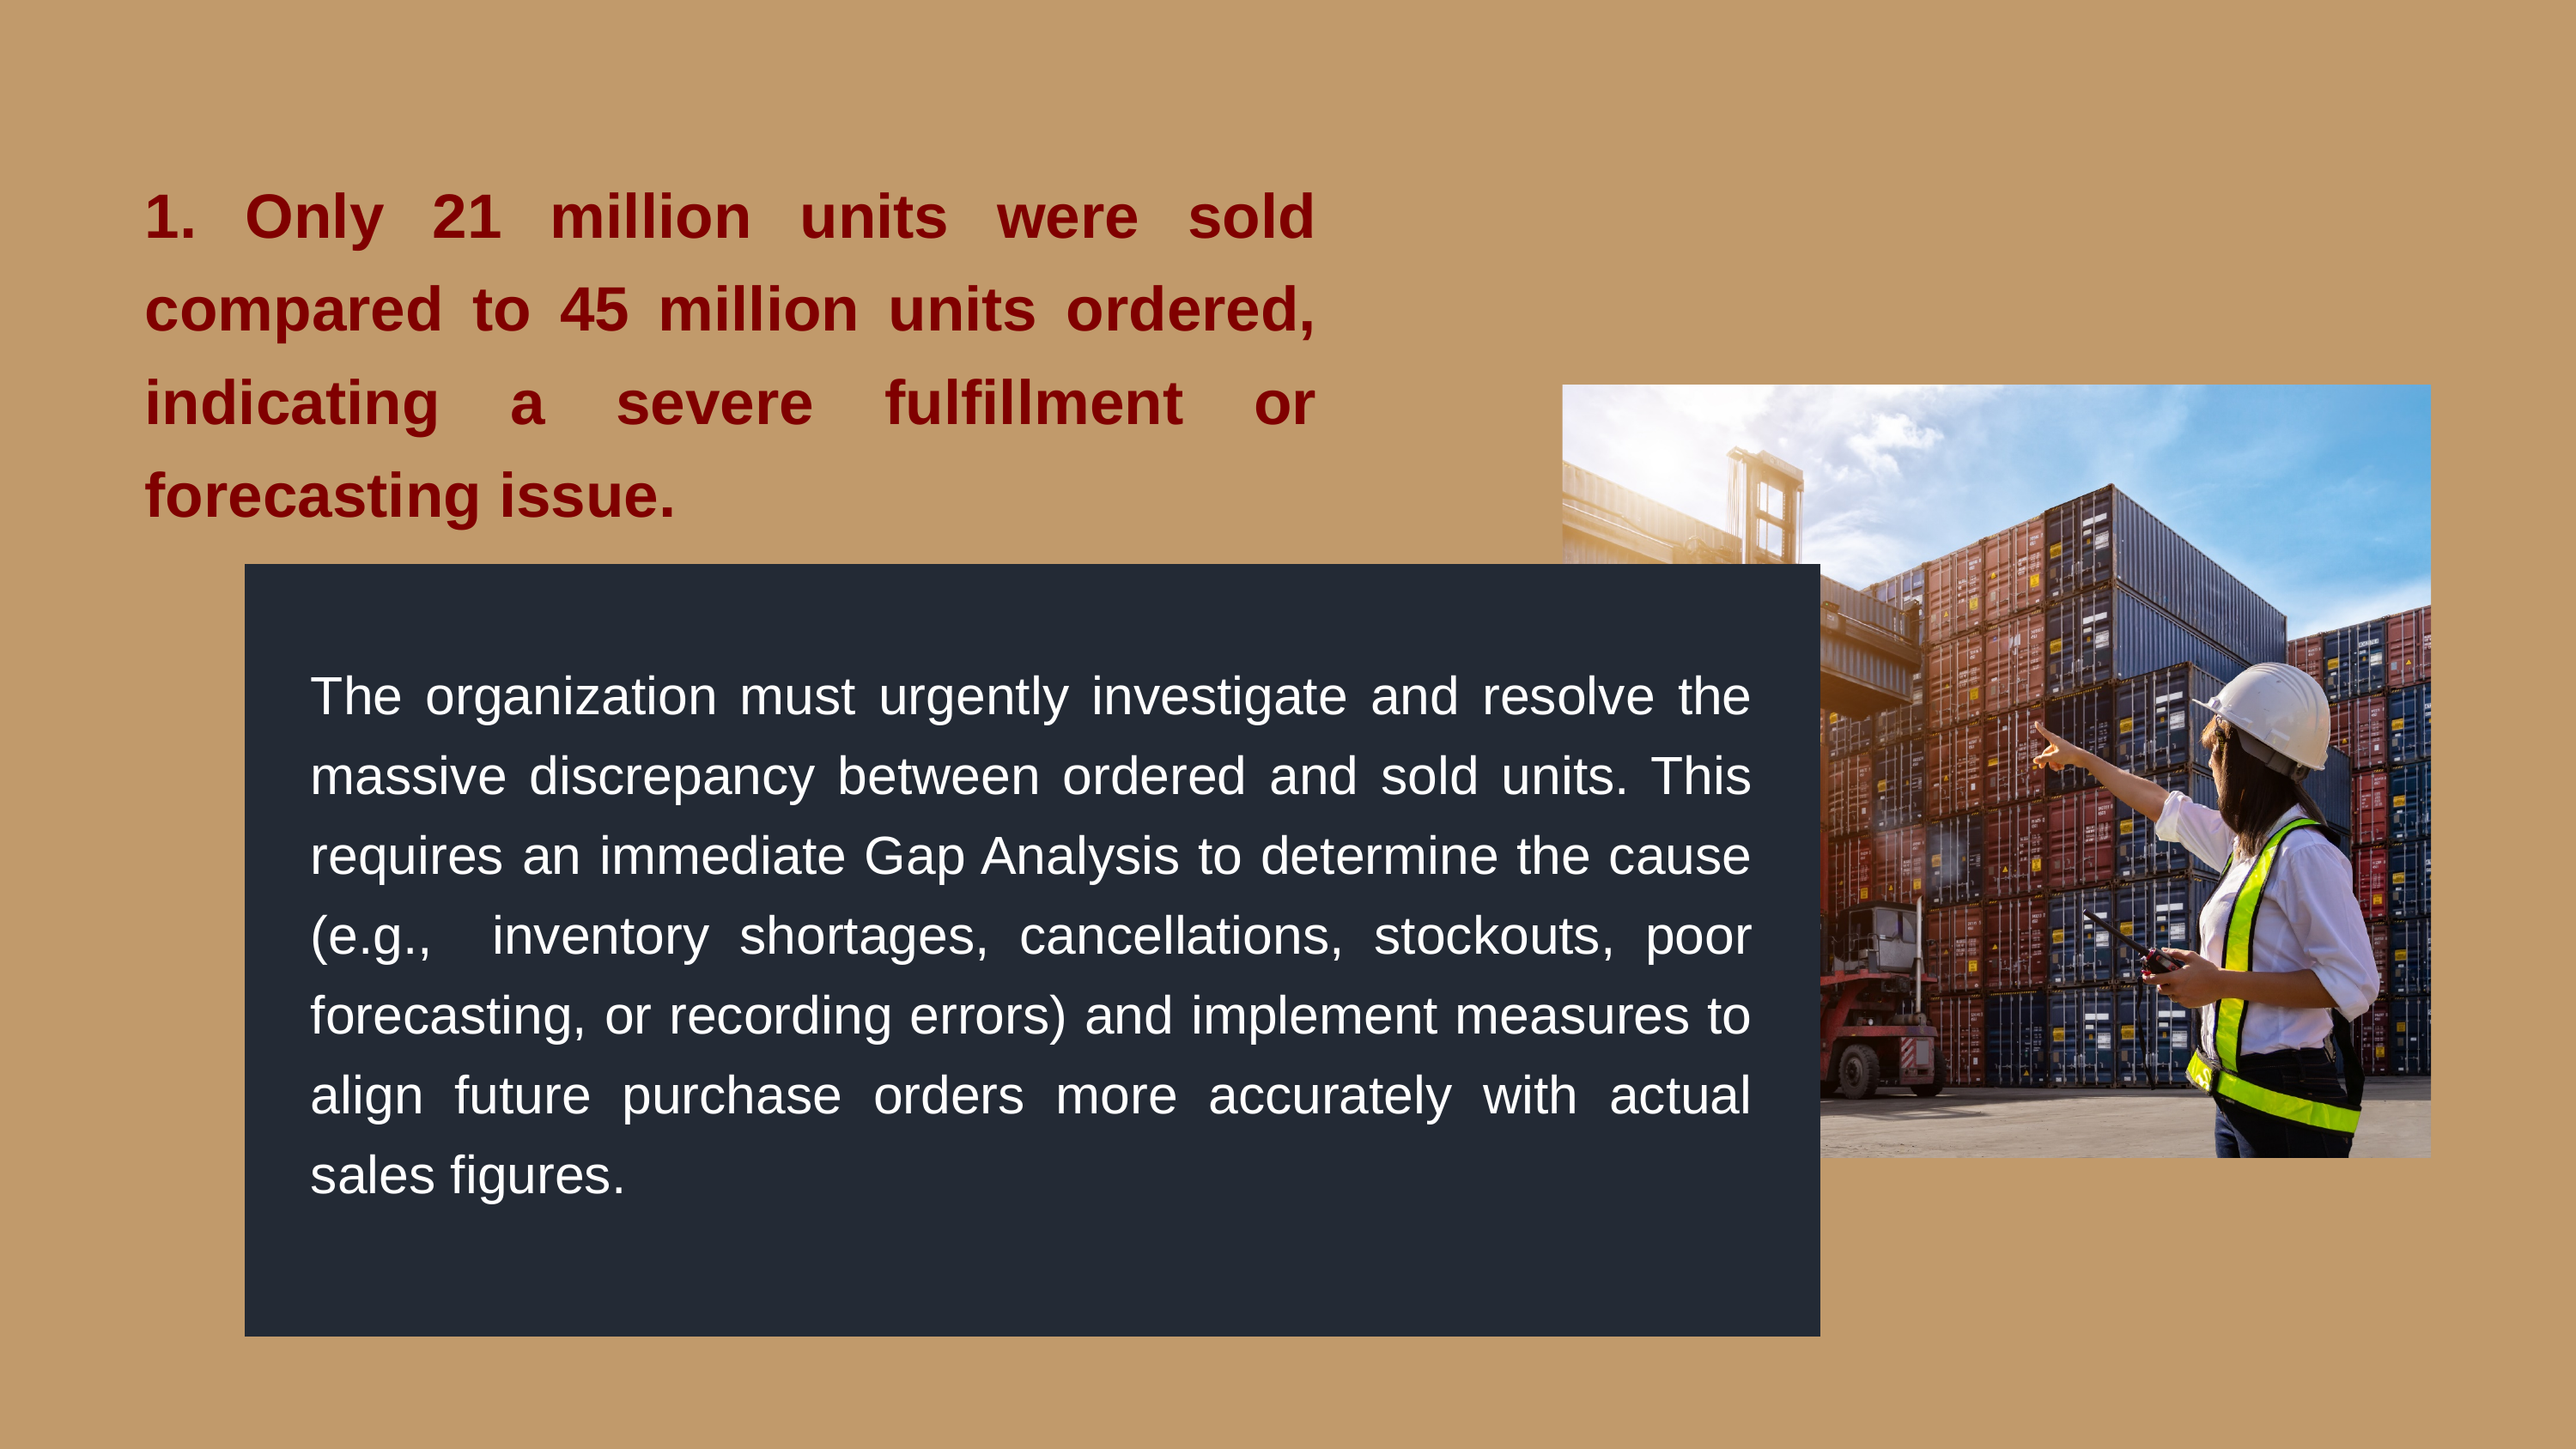

1. Only 21 million units were sold compared to 45 million units ordered, indicating a severe fulfillment or forecasting issue.

The organization must urgently investigate and resolve the massive discrepancy between ordered and sold units. This requires an immediate Gap Analysis to determine the cause (e.g.,  inventory shortages, cancellations, stockouts, poor forecasting, or recording errors) and implement measures to align future purchase orders more accurately with actual sales figures.